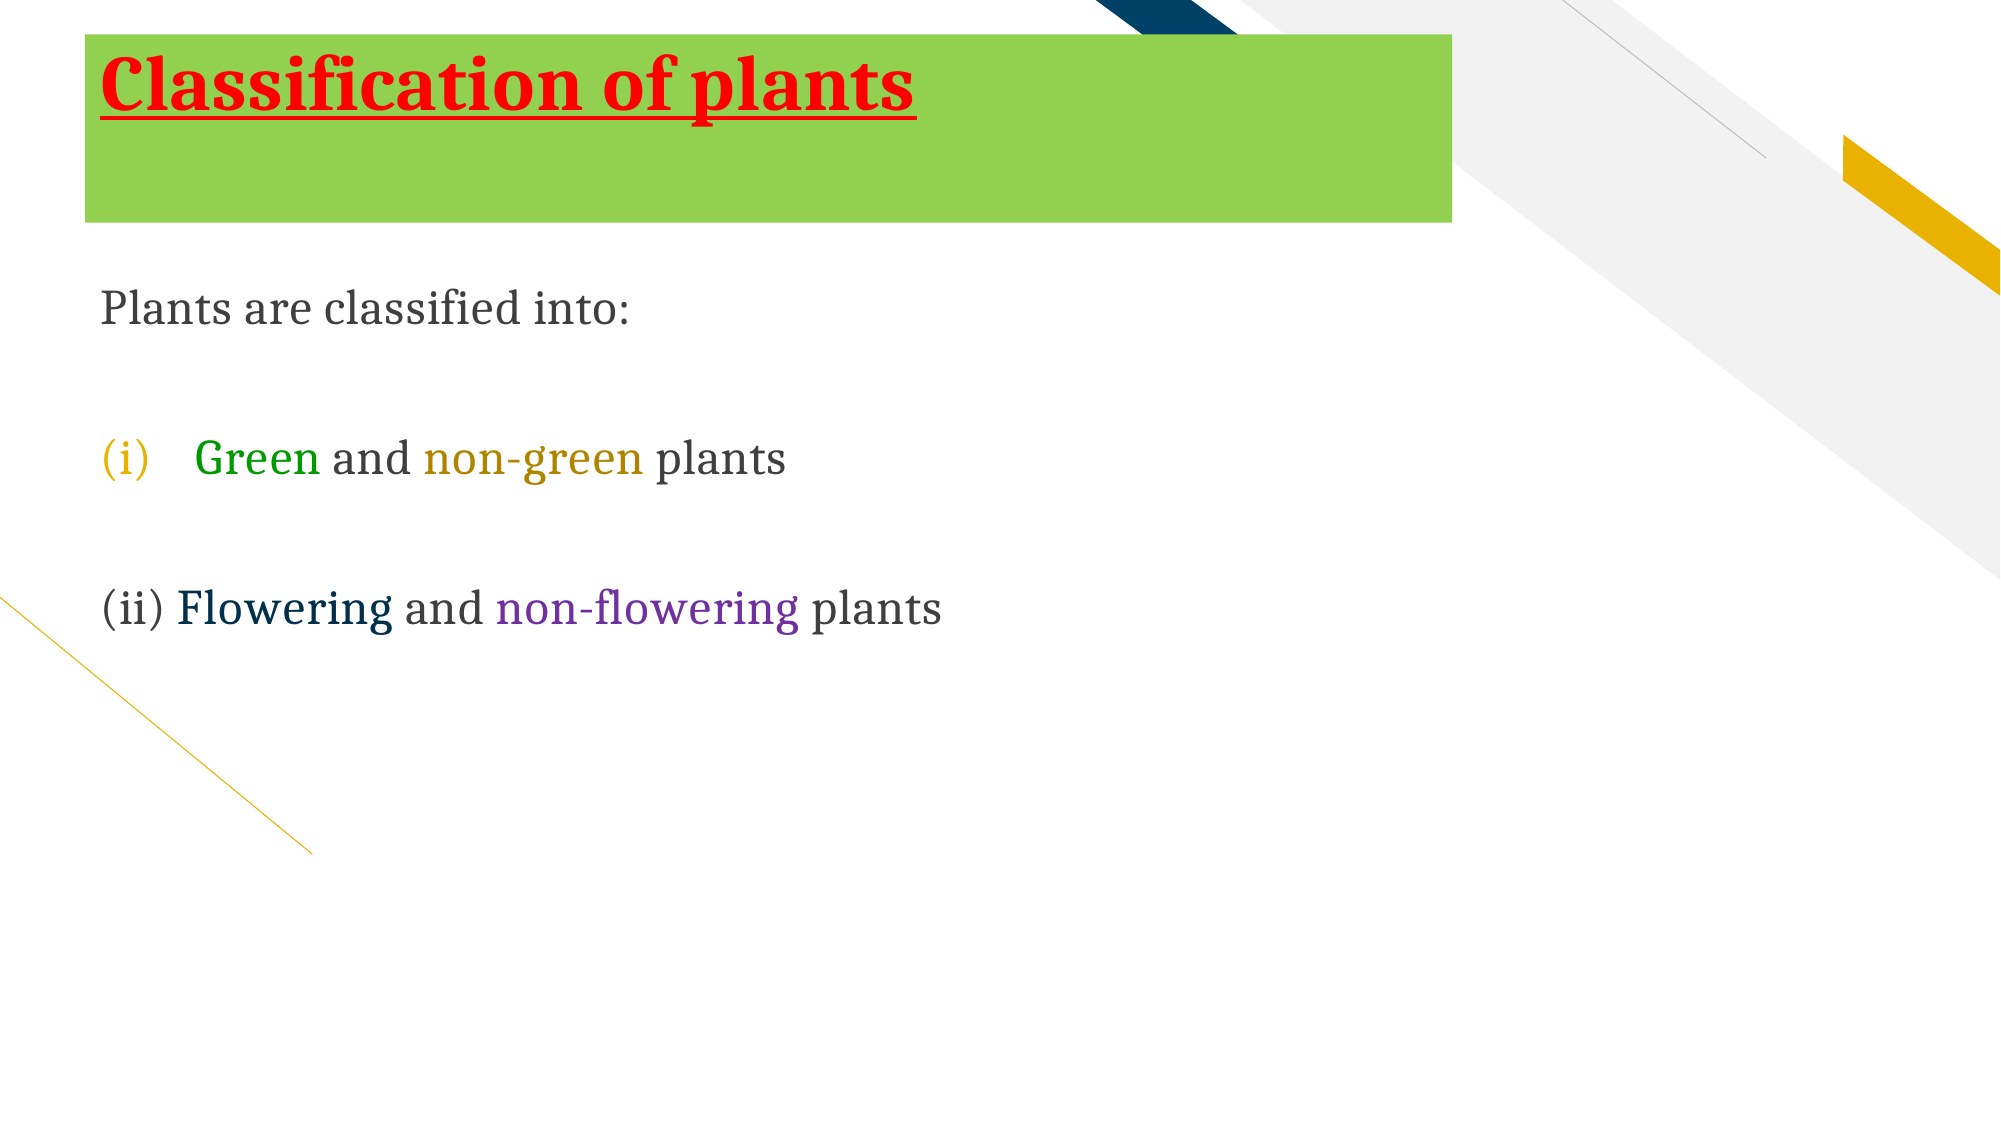

# Classification of plants
Plants are classified into:

Green and non-green plants

(ii) Flowering and non-flowering plants